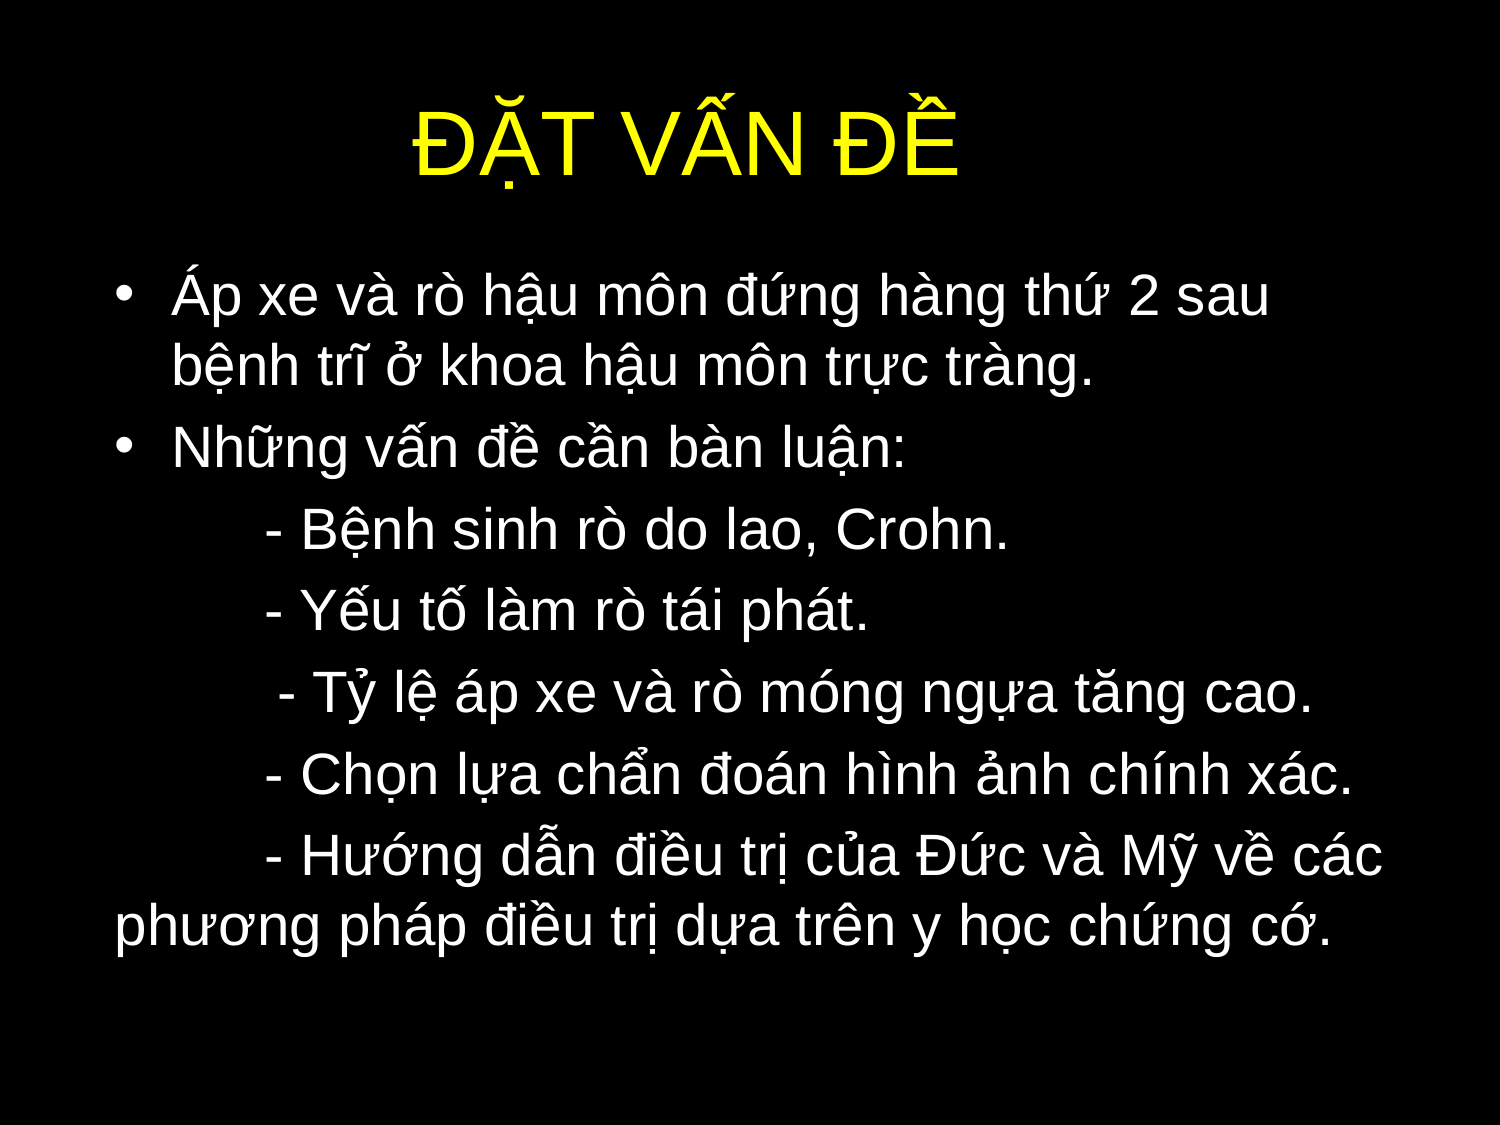

# ĐẶT VẤN ĐỀ
Áp xe và rò hậu môn đứng hàng thứ 2 sau bệnh trĩ ở khoa hậu môn trực tràng.
Những vấn đề cần bàn luận:
	- Bệnh sinh rò do lao, Crohn.
	- Yếu tố làm rò tái phát.
          - Tỷ lệ áp xe và rò móng ngựa tăng cao.
	- Chọn lựa chẩn đoán hình ảnh chính xác.
	- Hướng dẫn điều trị của Đức và Mỹ về các phương pháp điều trị dựa trên y học chứng cớ.